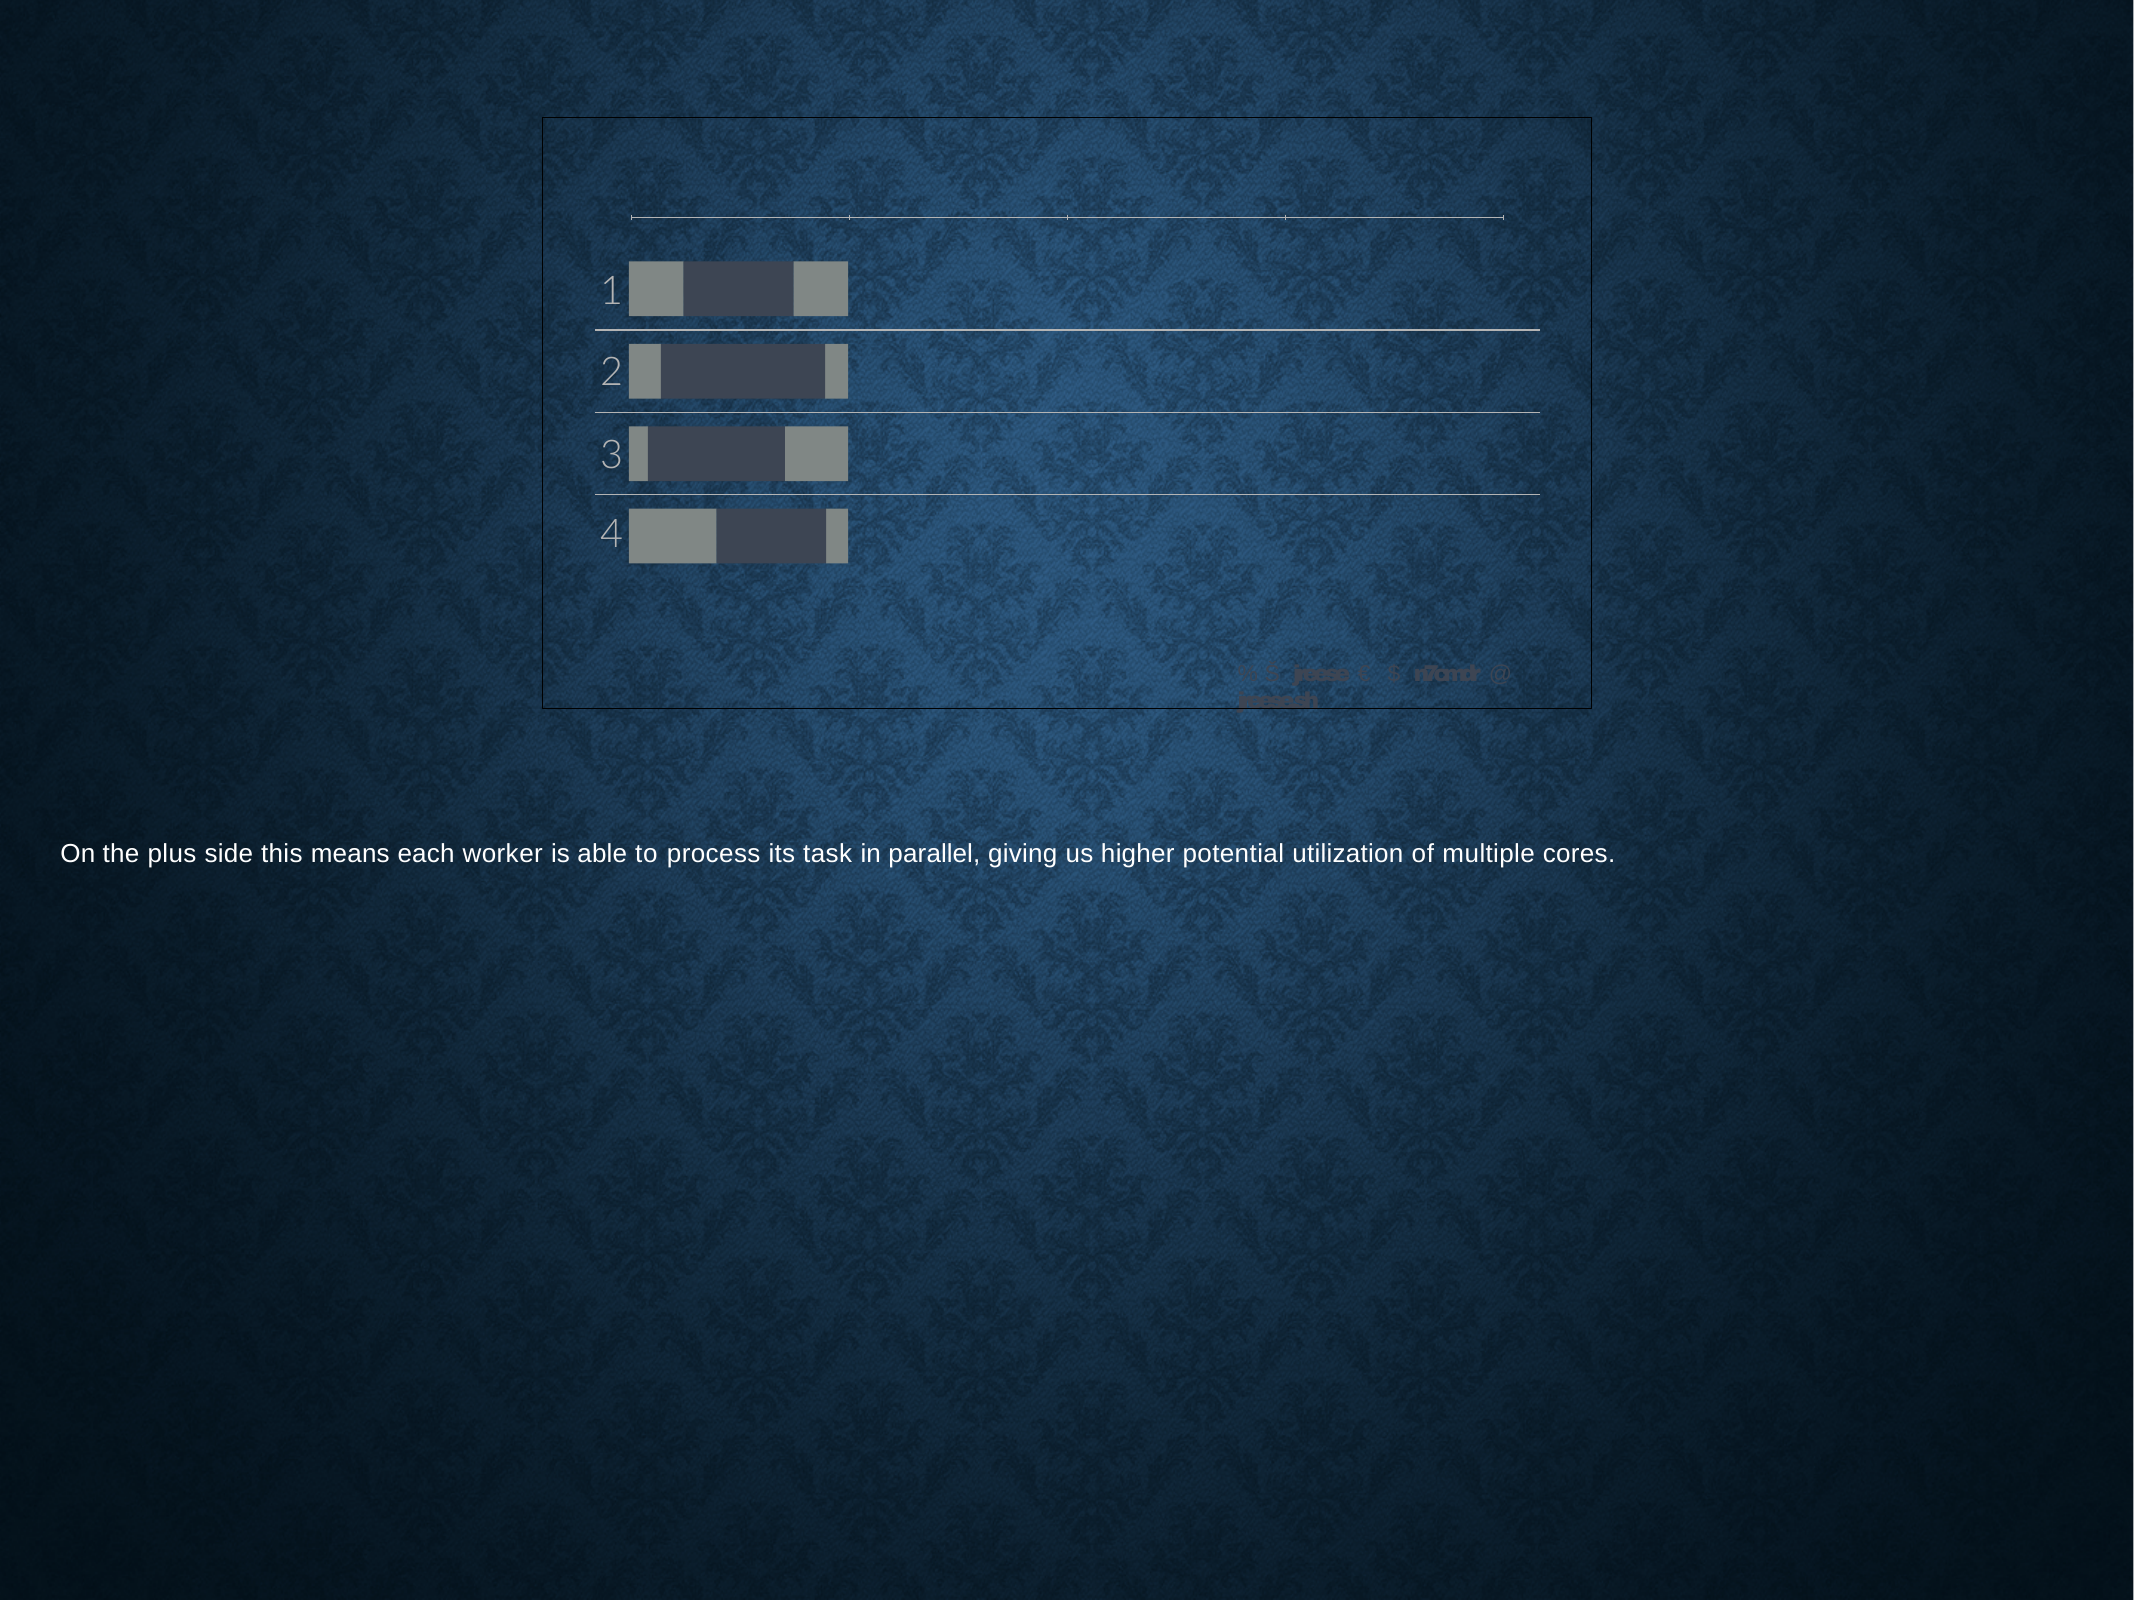

1
2
3
4

% Š jreese € $ n7cmdr @ jreese.sh
On the plus side this means each worker is able to process its task in parallel, giving us higher potential utilization of multiple cores.